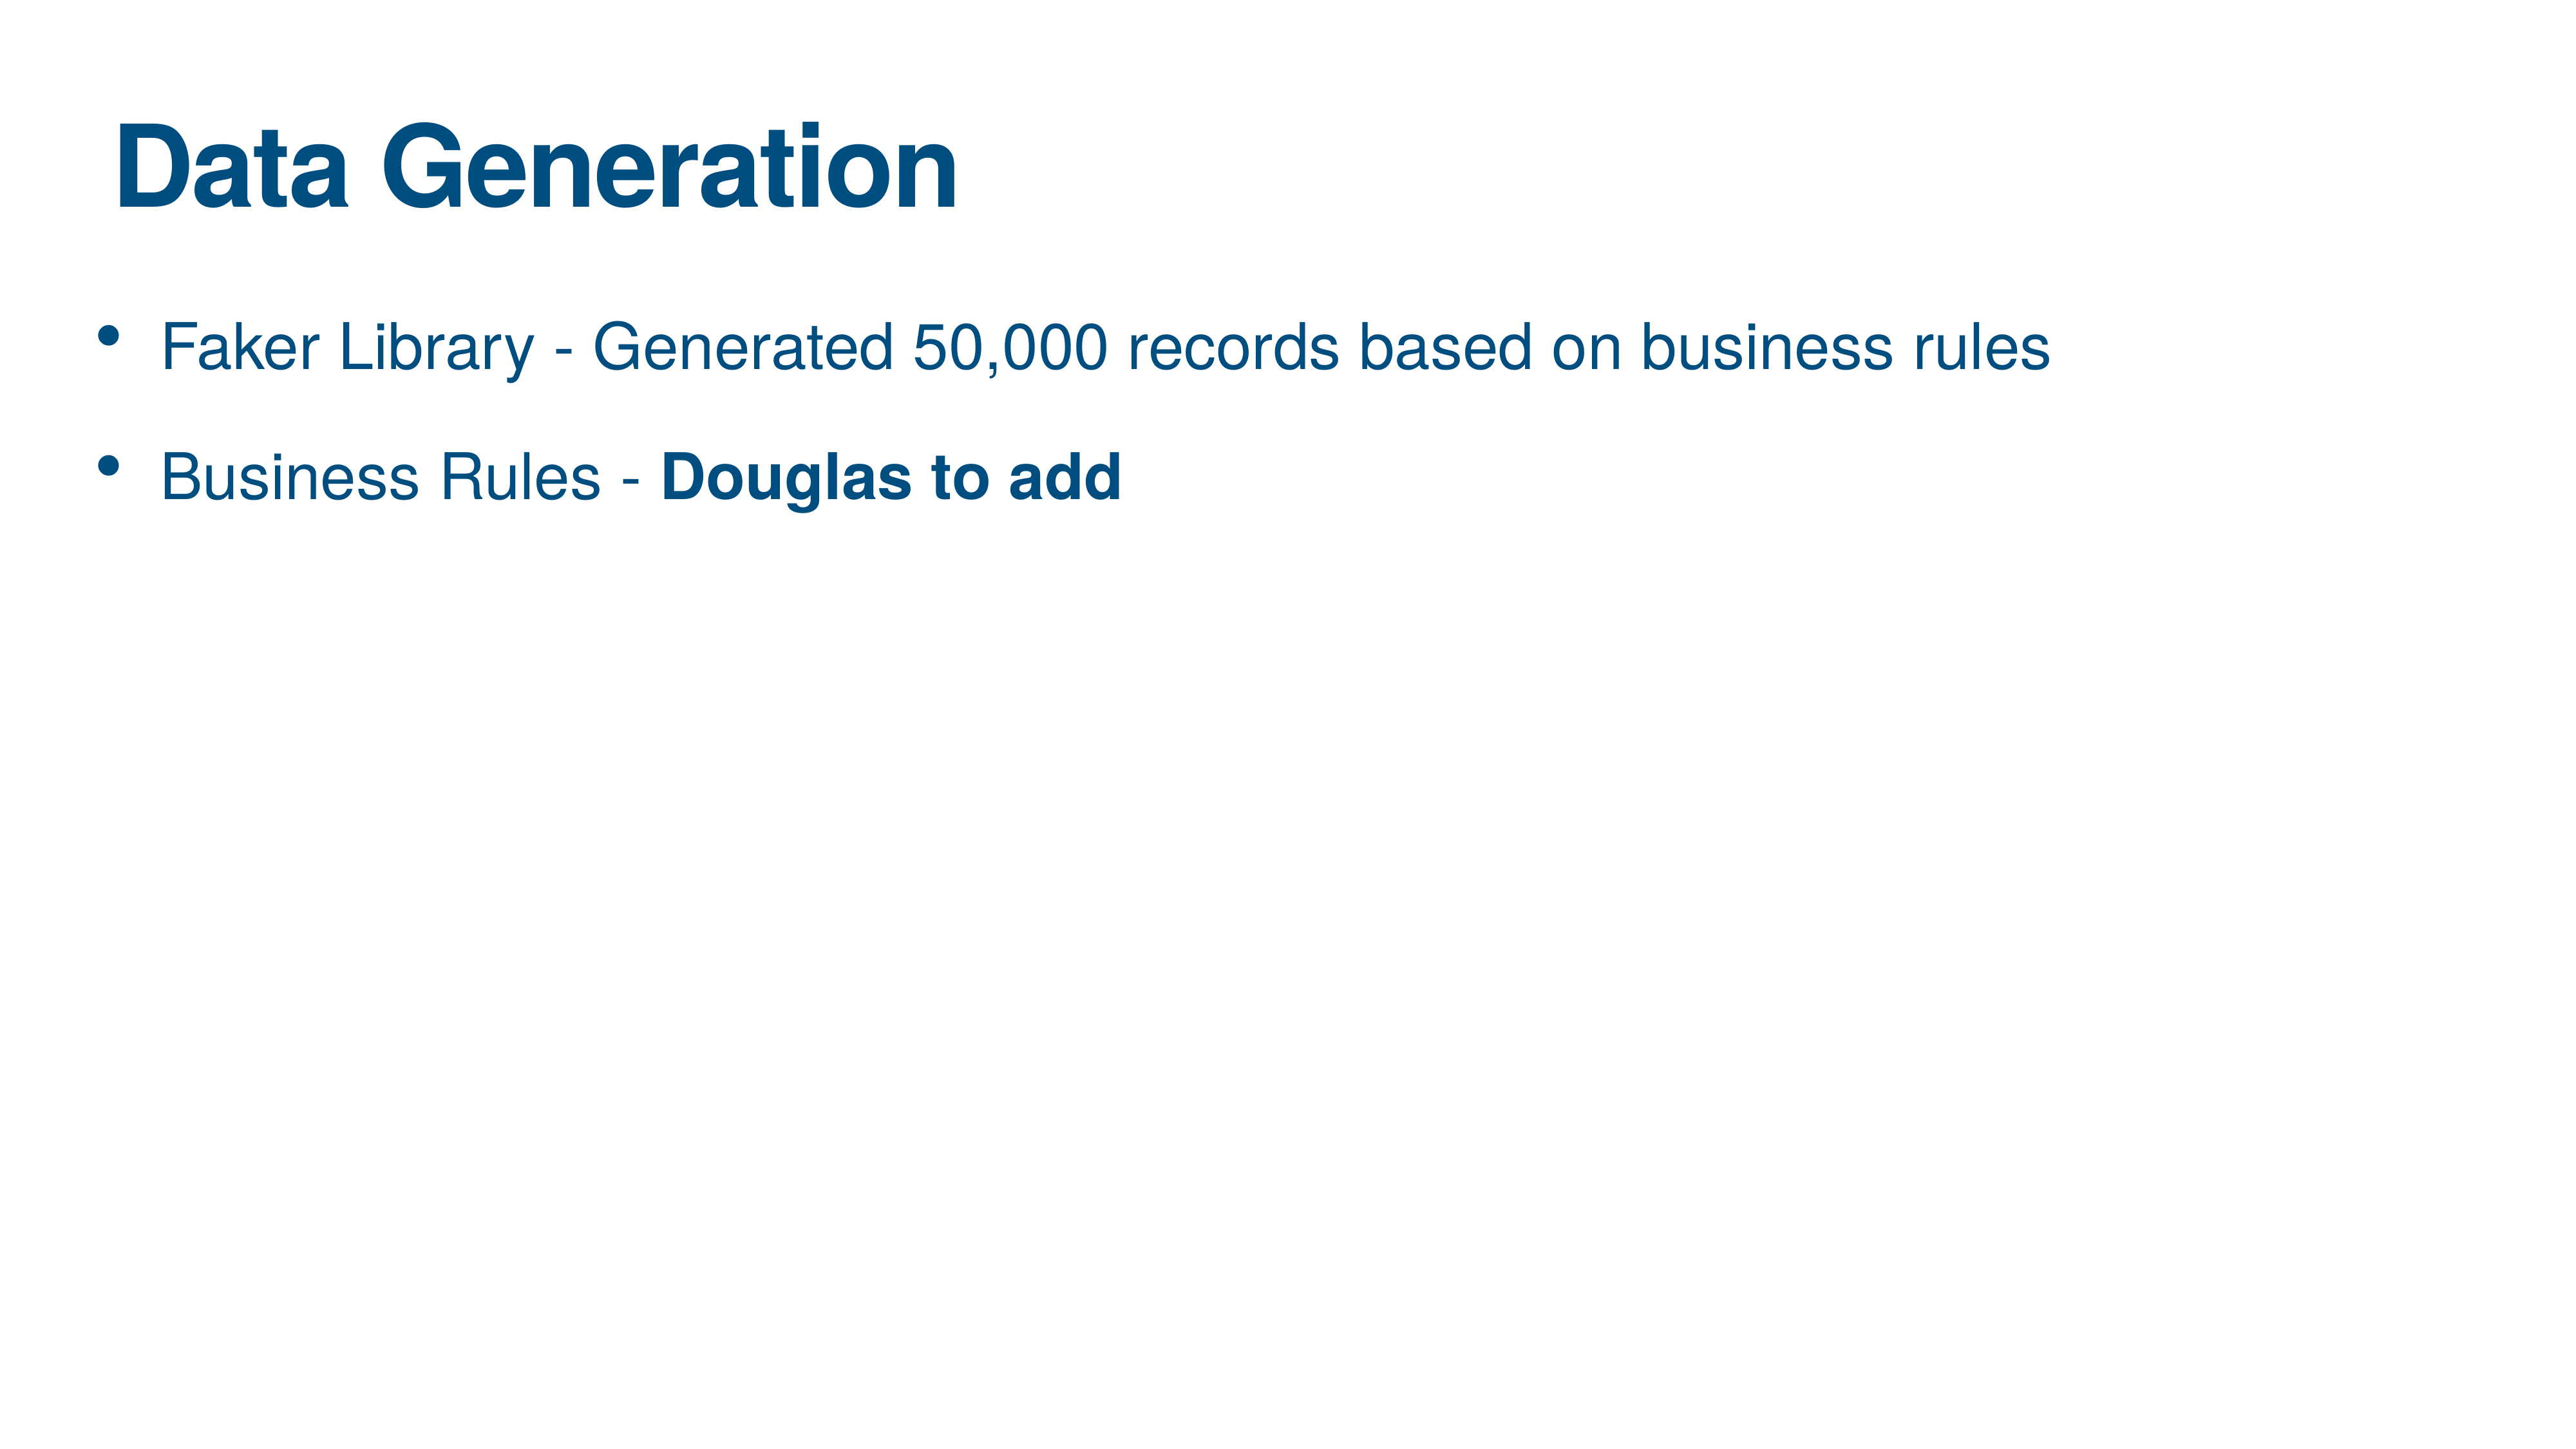

# Data Generation
Faker Library - Generated 50,000 records based on business rules
Business Rules - Douglas to add
2